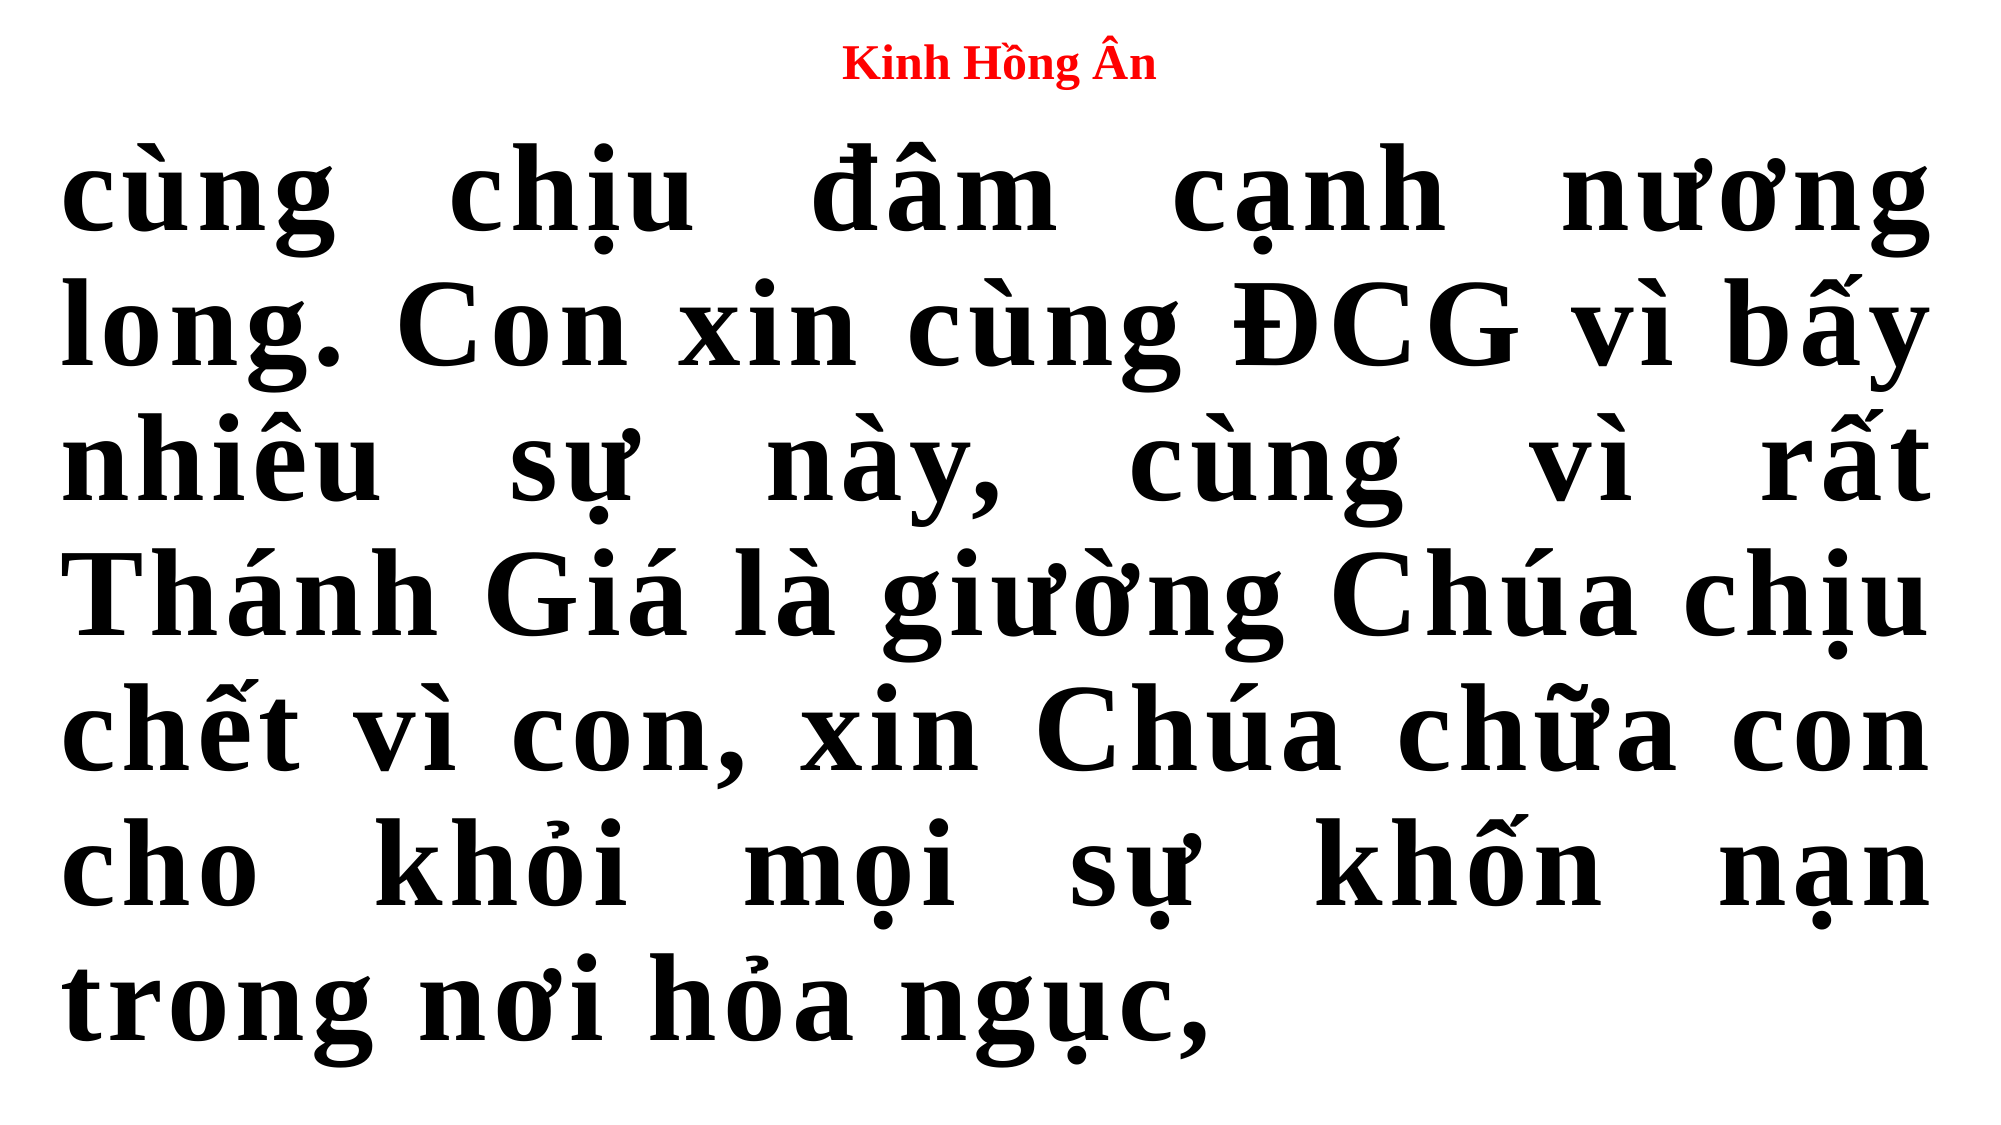

# Kinh Hồng Ân
cùng chịu đâm cạnh nương long. Con xin cùng ĐCG vì bấy nhiêu sự này, cùng vì rất Thánh Giá là giường Chúa chịu chết vì con, xin Chúa chữa con cho khỏi mọi sự khốn nạn trong nơi hỏa ngục,